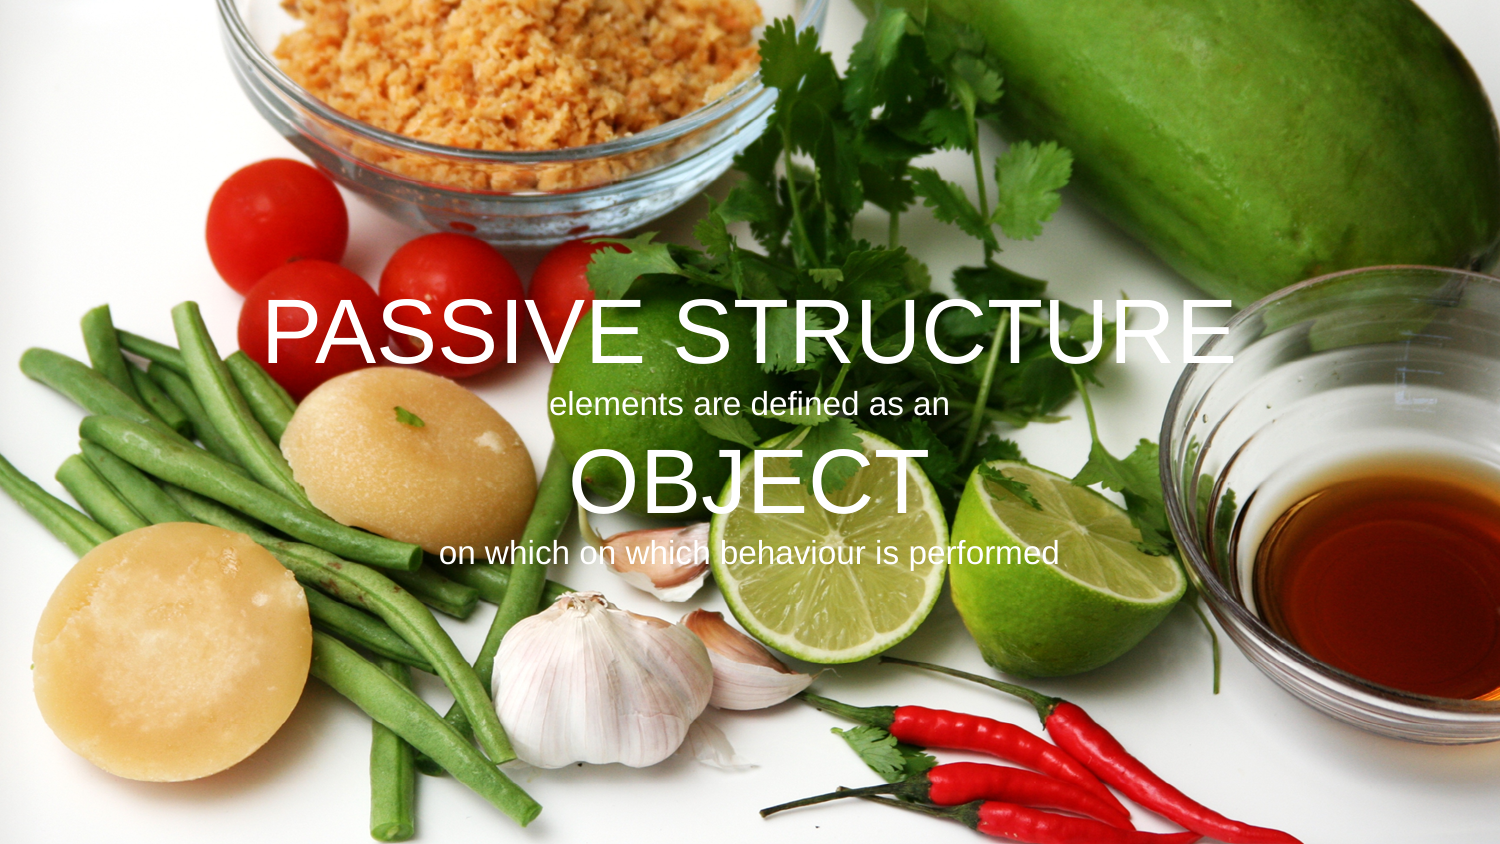

PASSIVE STRUCTURE
elements are defined as an
OBJECT
on which on which behaviour is performed